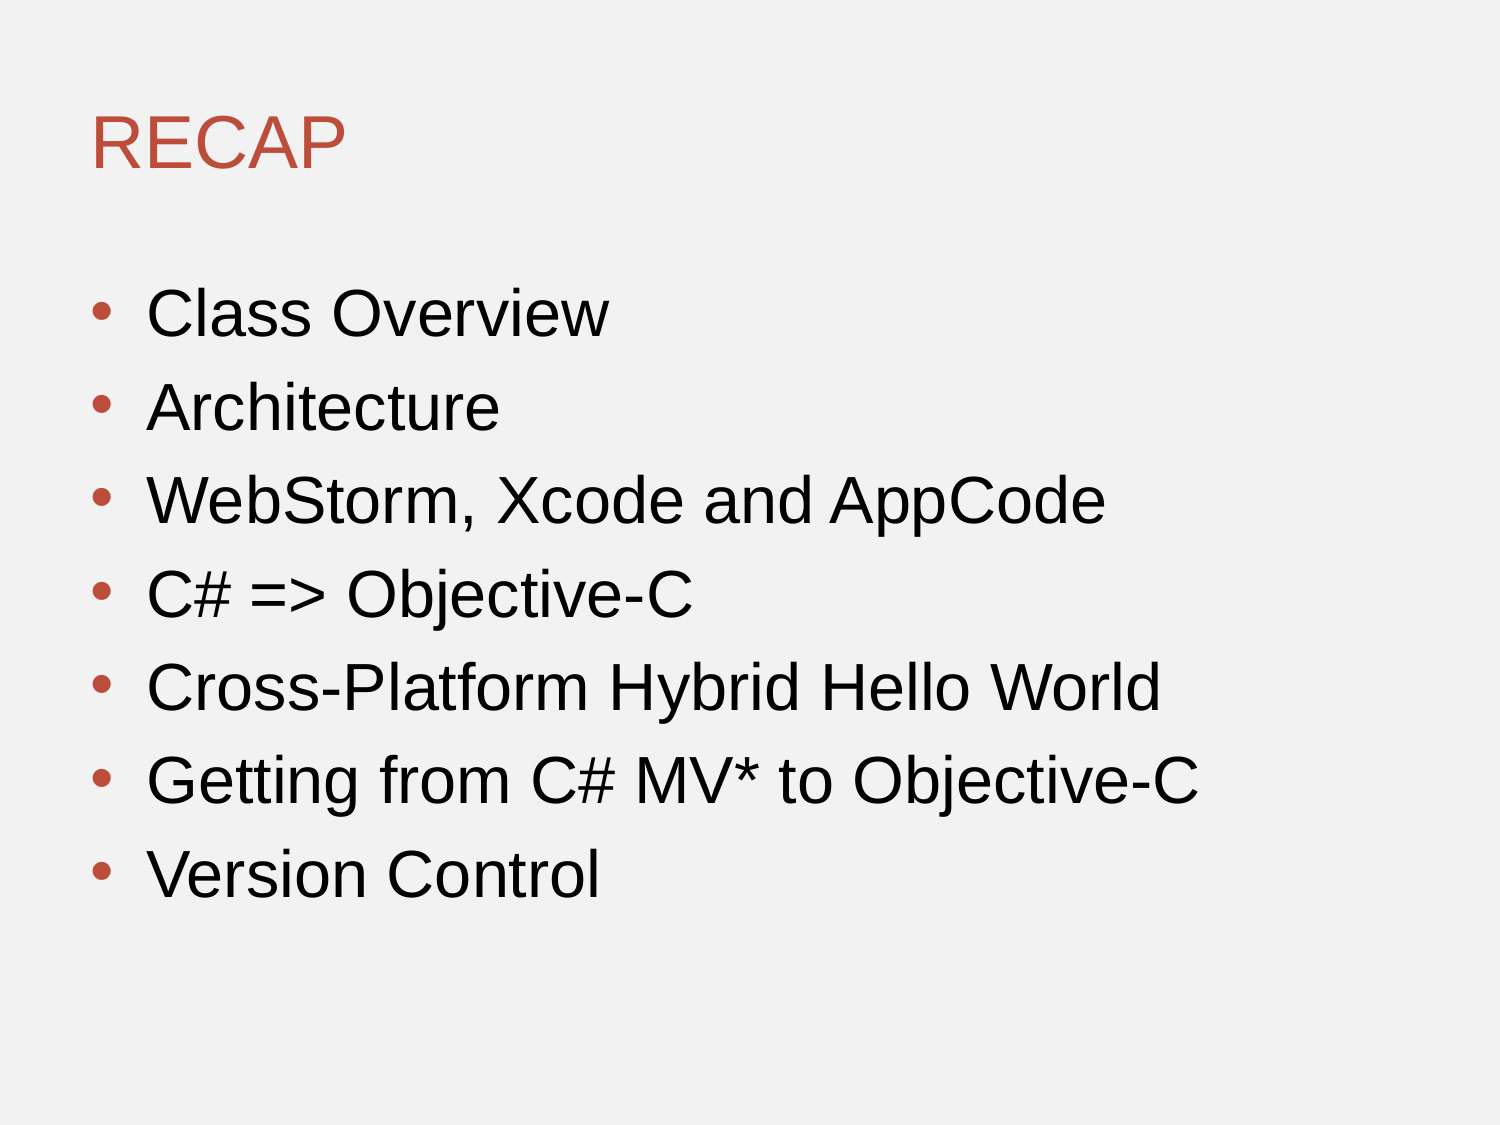

# REcap
Class Overview
Architecture
WebStorm, Xcode and AppCode
C# => Objective-C
Cross-Platform Hybrid Hello World
Getting from C# MV* to Objective-C
Version Control